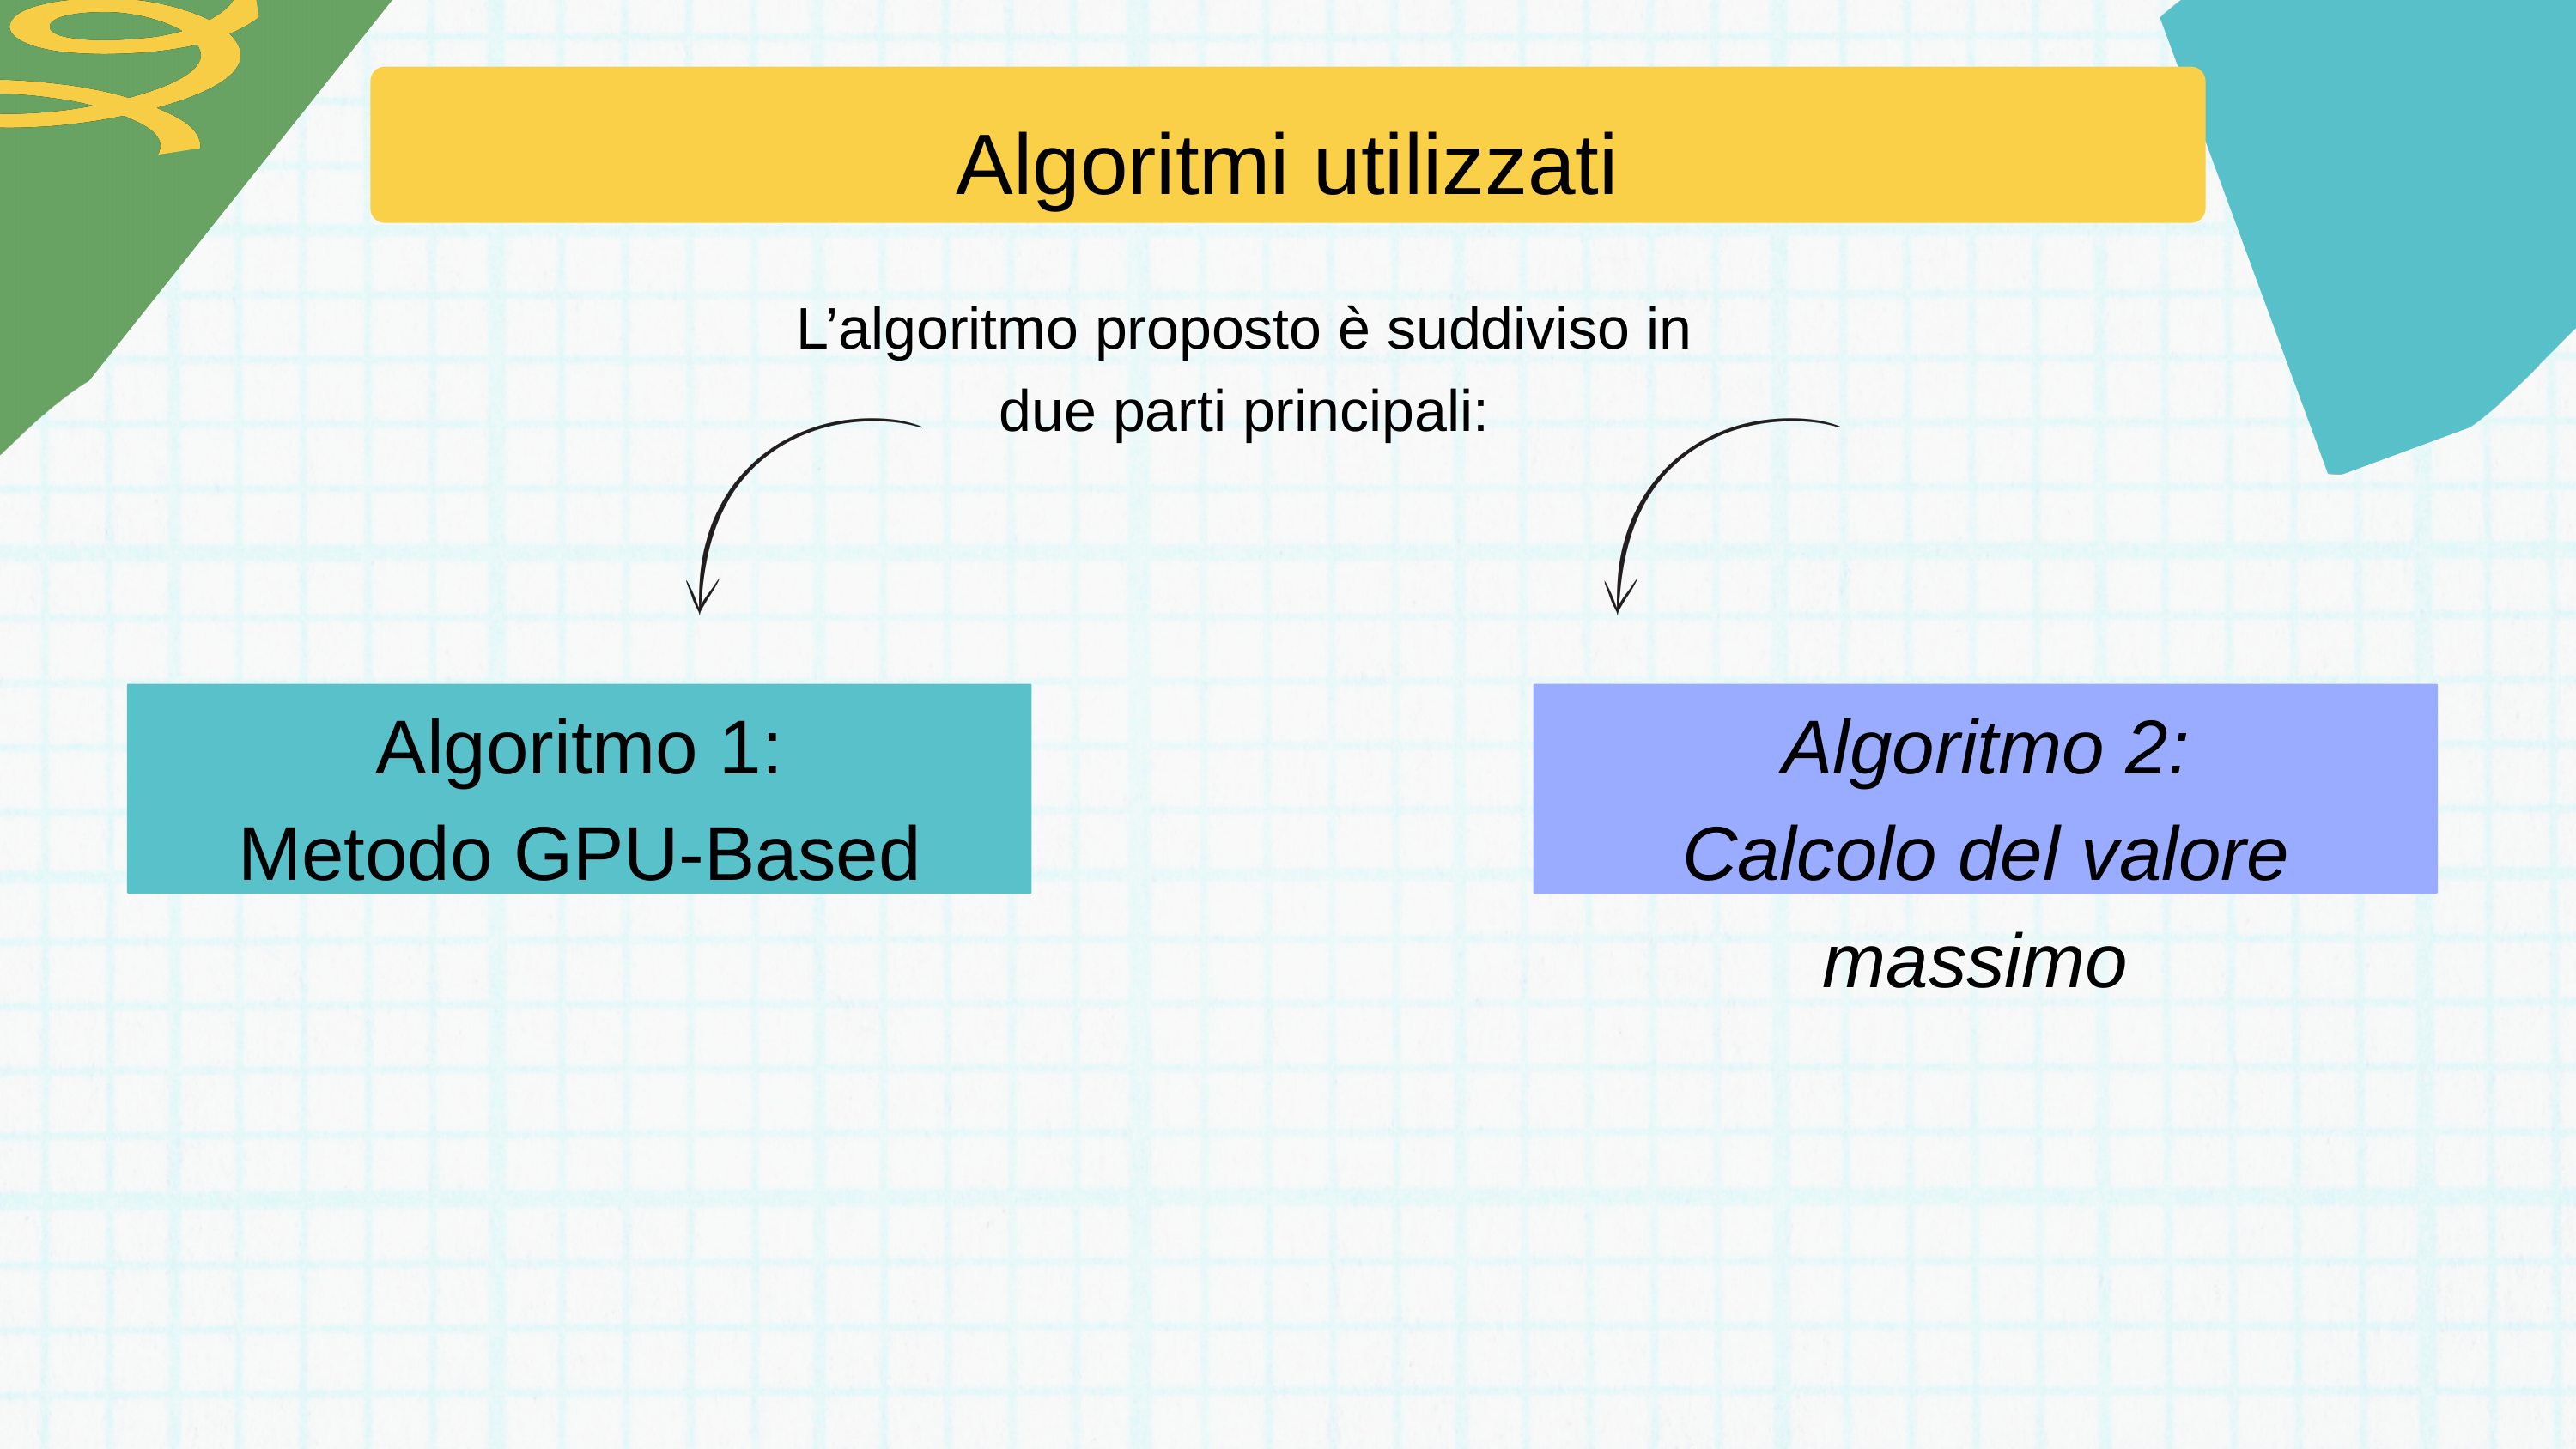

Algoritmi utilizzati
L’algoritmo proposto è suddiviso in due parti principali:

Algoritmo 1:
Metodo GPU-Based

Algoritmo 2:
Calcolo del valore massimo